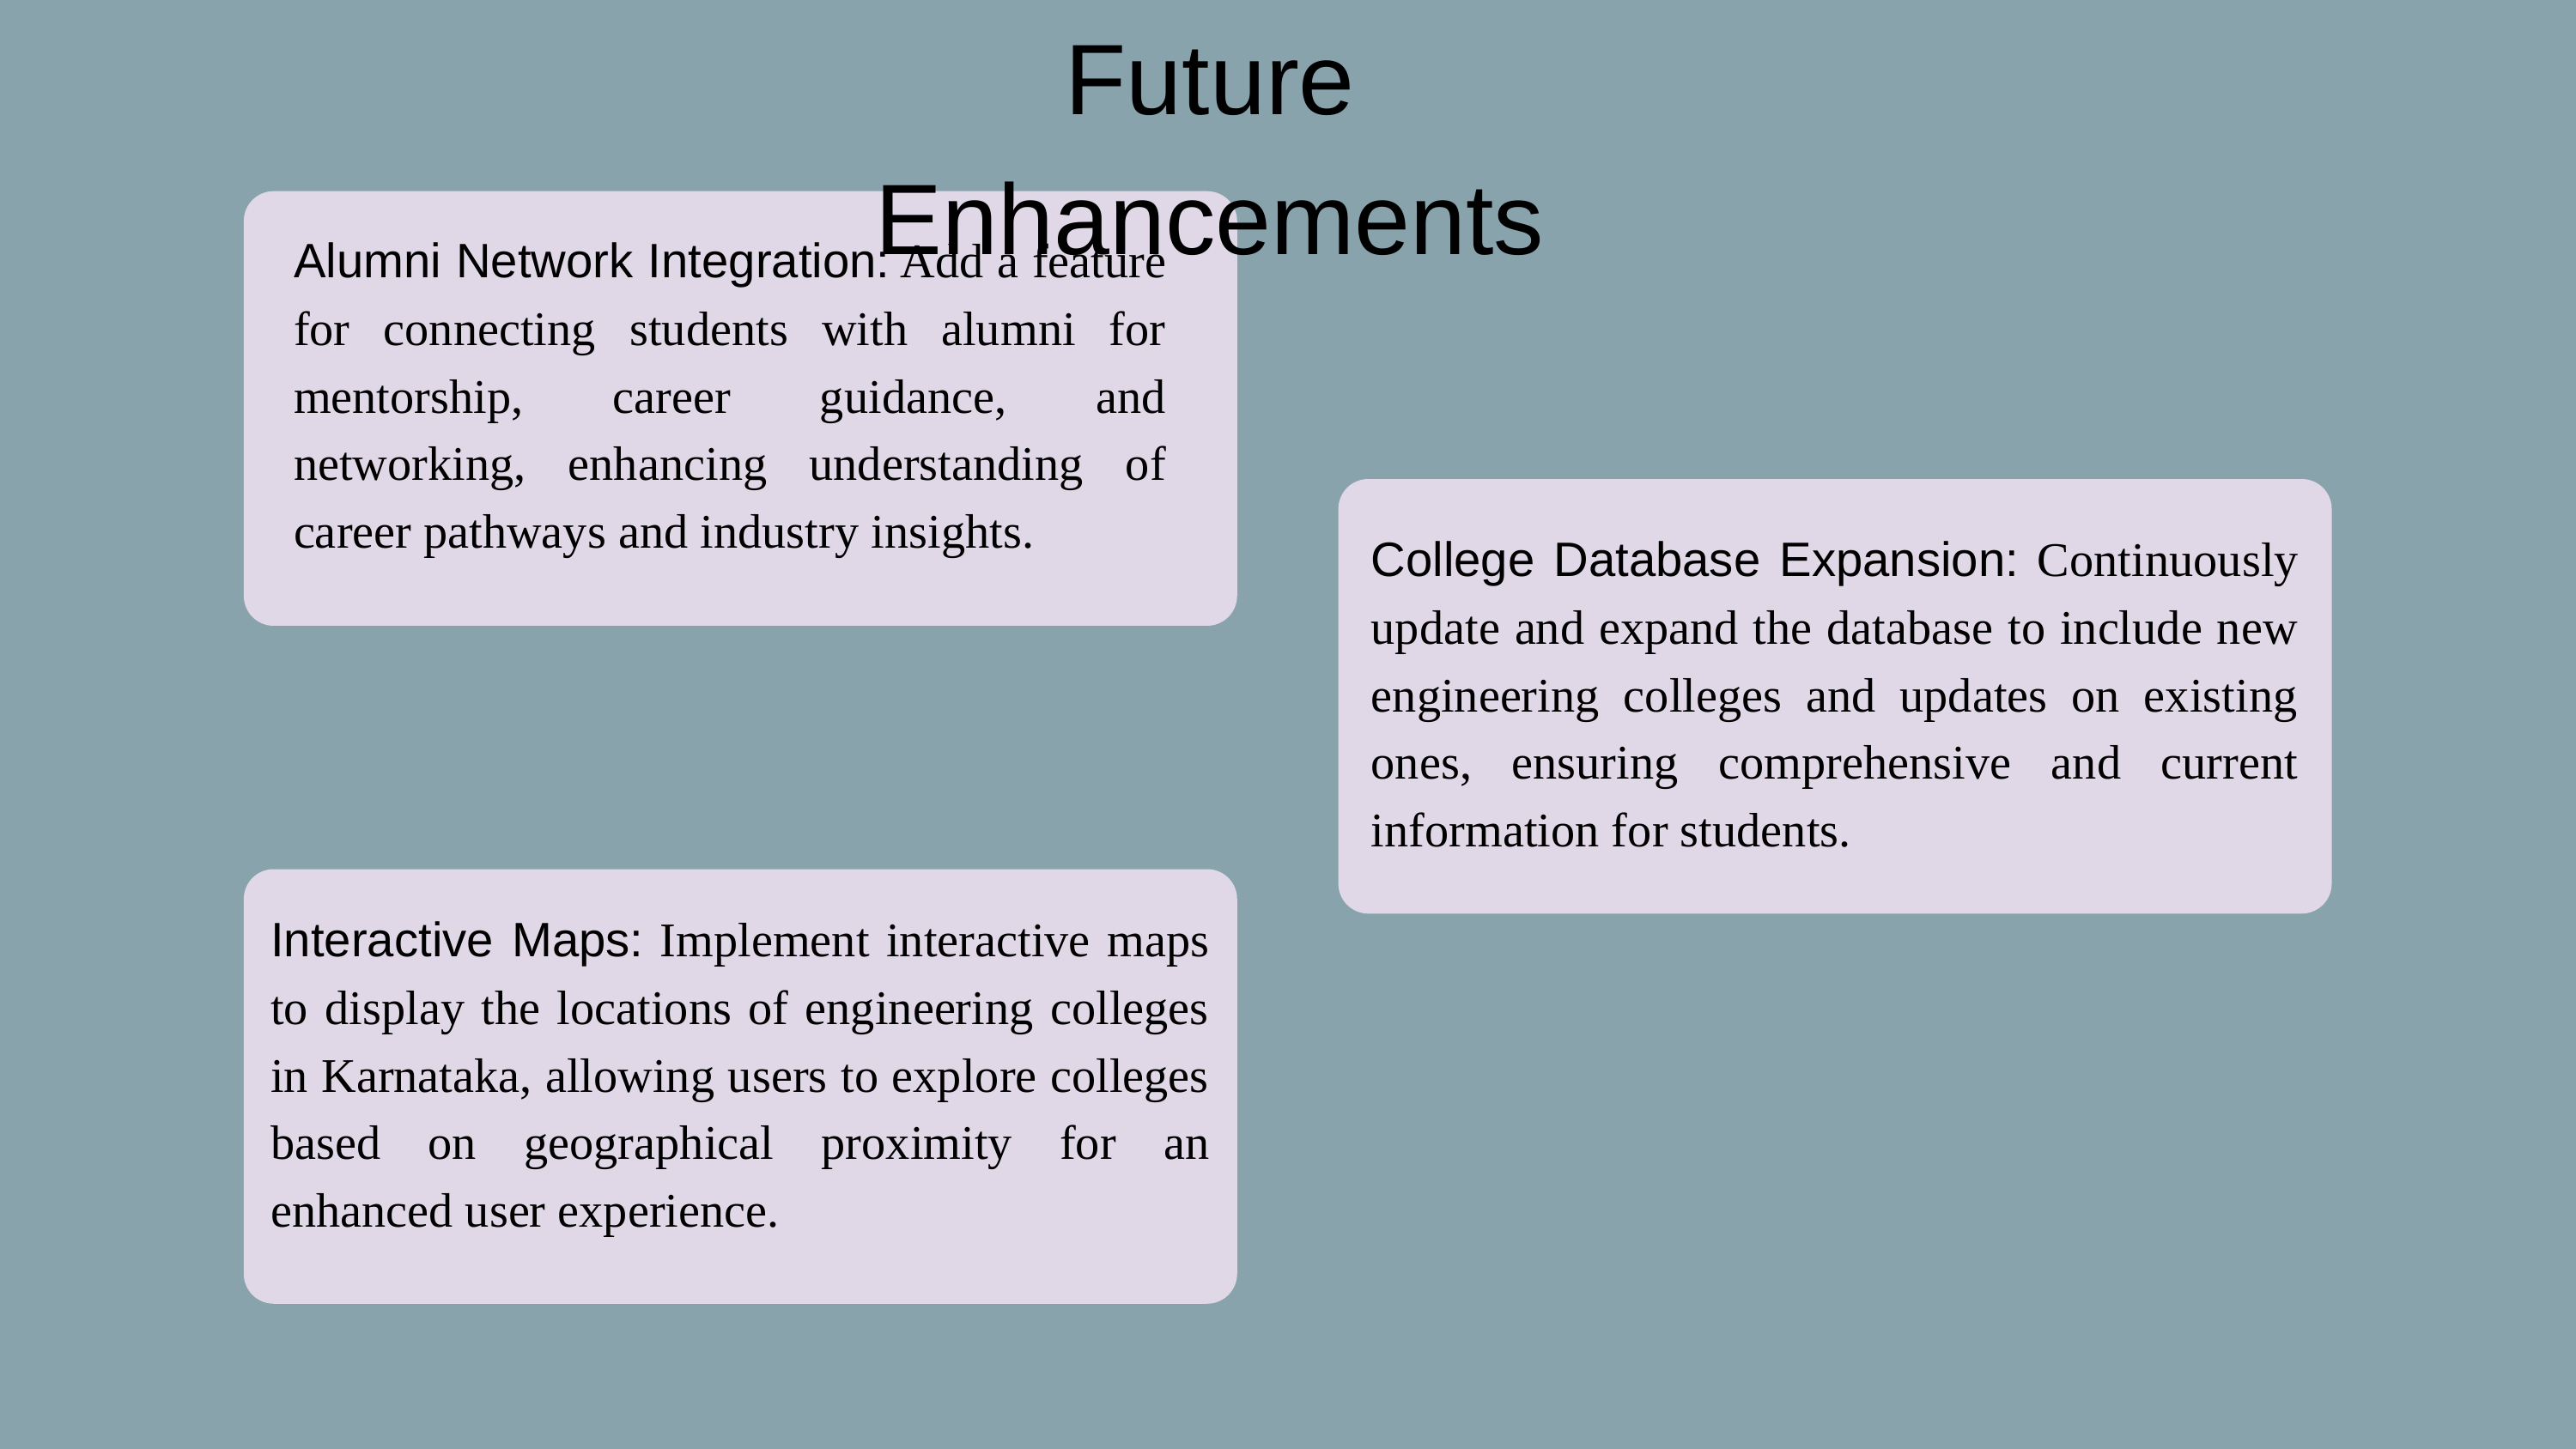

Future Enhancements

Alumni Network Integration: Add a feature for connecting students with alumni for mentorship, career guidance, and networking, enhancing understanding of career pathways and industry insights.

College Database Expansion: Continuously update and expand the database to include new engineering colleges and updates on existing ones, ensuring comprehensive and current information for students.

Interactive Maps: Implement interactive maps to display the locations of engineering colleges in Karnataka, allowing users to explore colleges based on geographical proximity for an enhanced user experience.